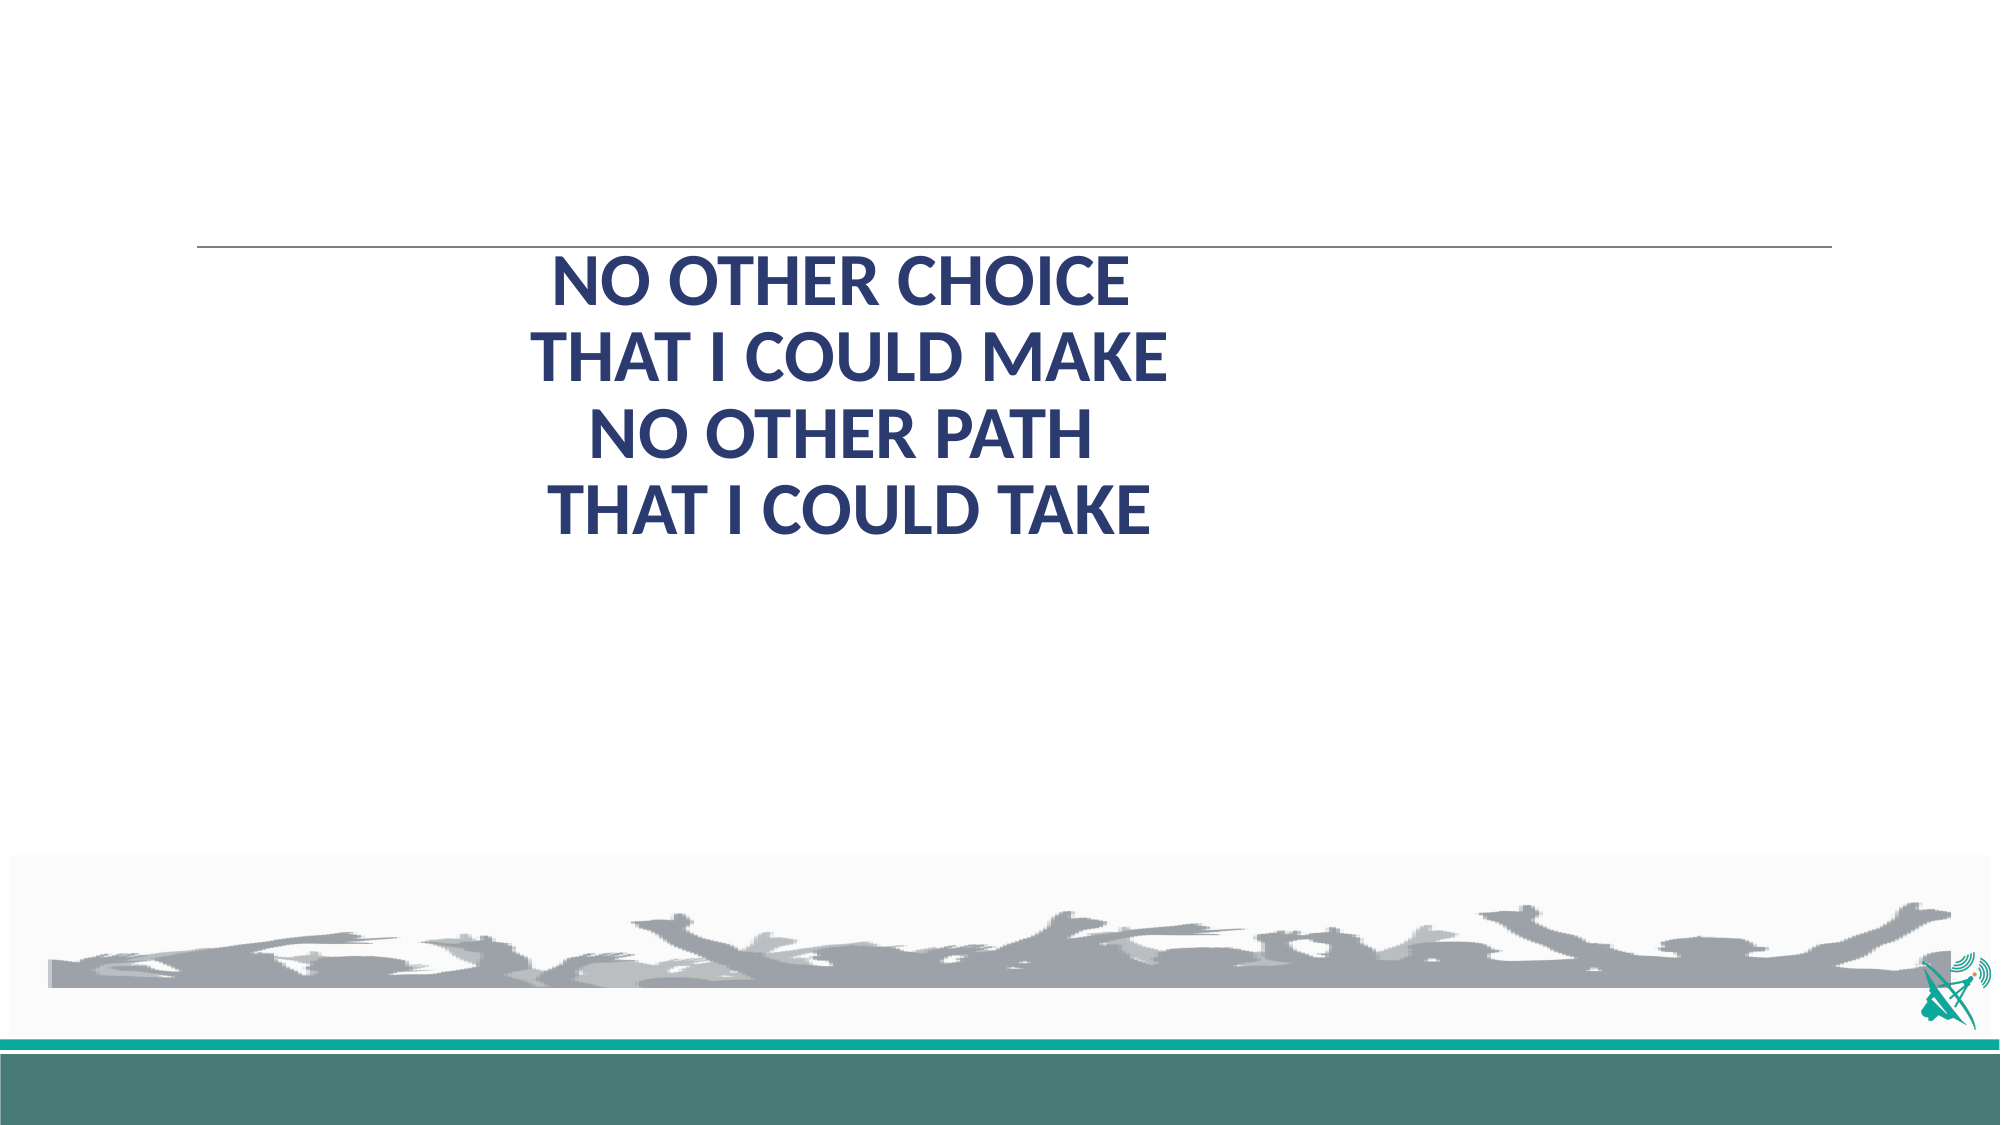

# NO OTHER CHOICE THAT I COULD MAKE NO OTHER PATH THAT I COULD TAKE